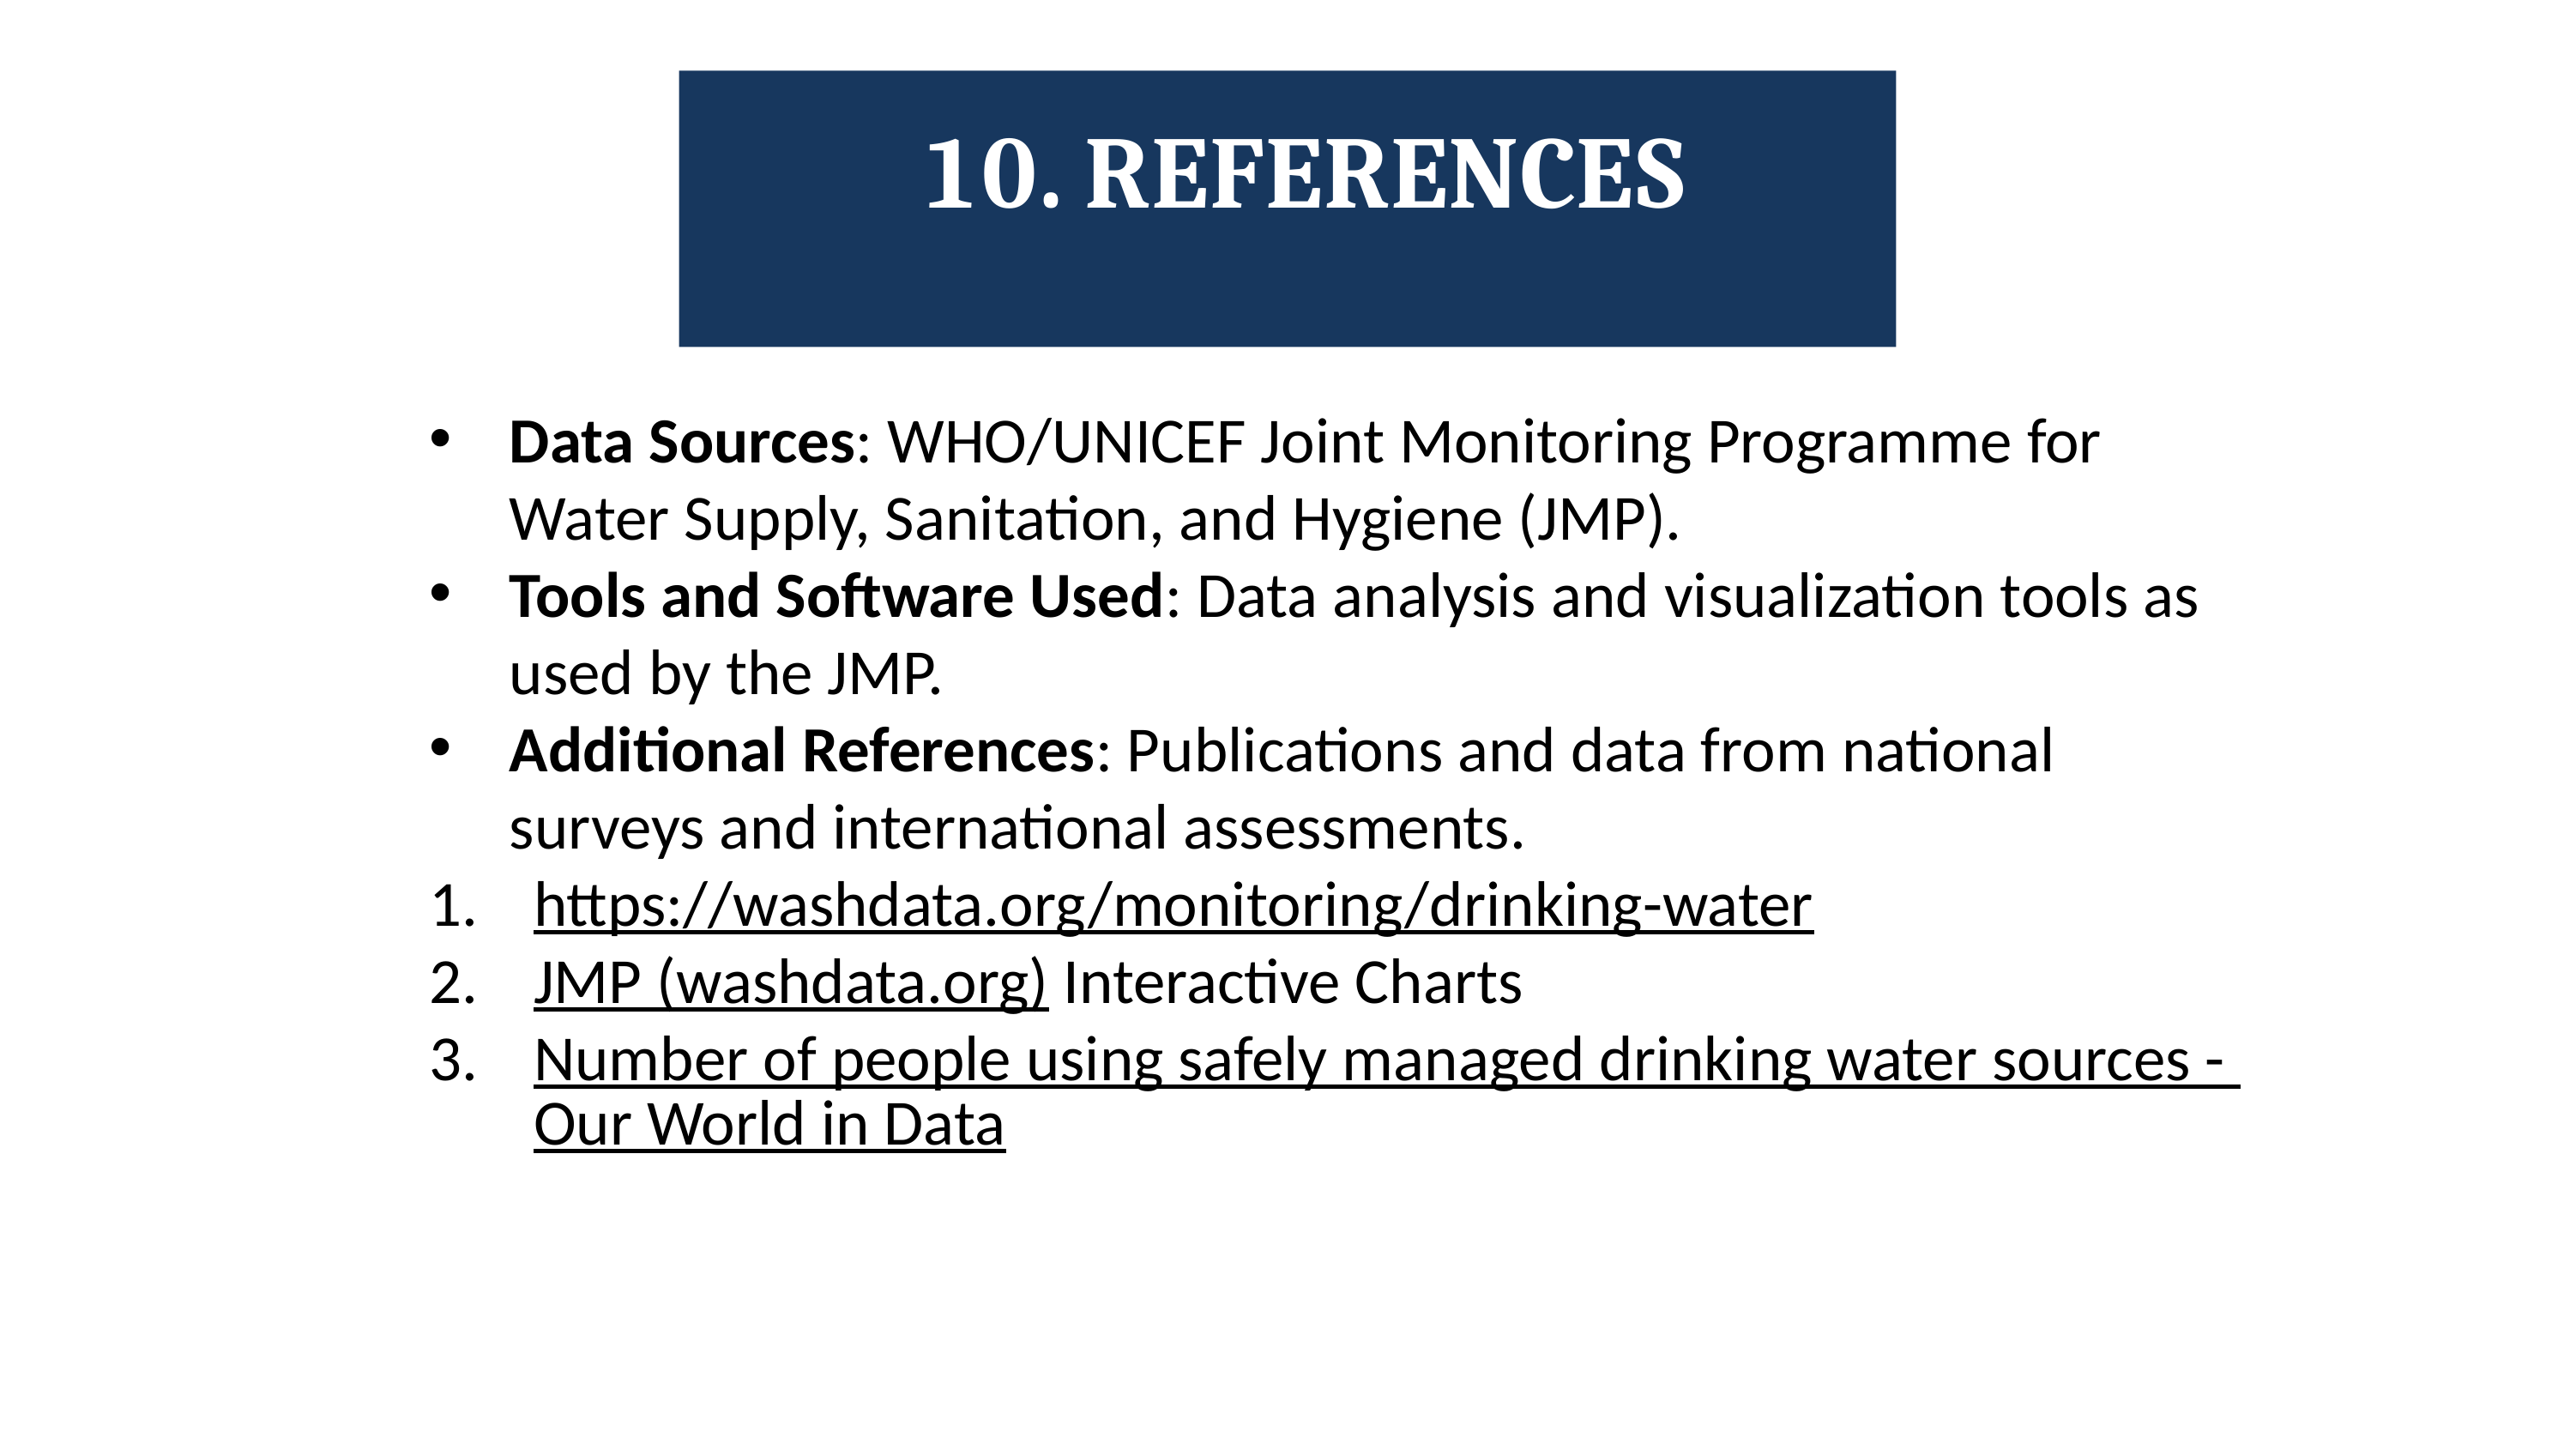

# 10. REFERENCES
Data Sources: WHO/UNICEF Joint Monitoring Programme for Water Supply, Sanitation, and Hygiene (JMP).
Tools and Software Used: Data analysis and visualization tools as used by the JMP.
Additional References: Publications and data from national surveys and international assessments.
https://washdata.org/monitoring/drinking-water
JMP (washdata.org) Interactive Charts
Number of people using safely managed drinking water sources - Our World in Data